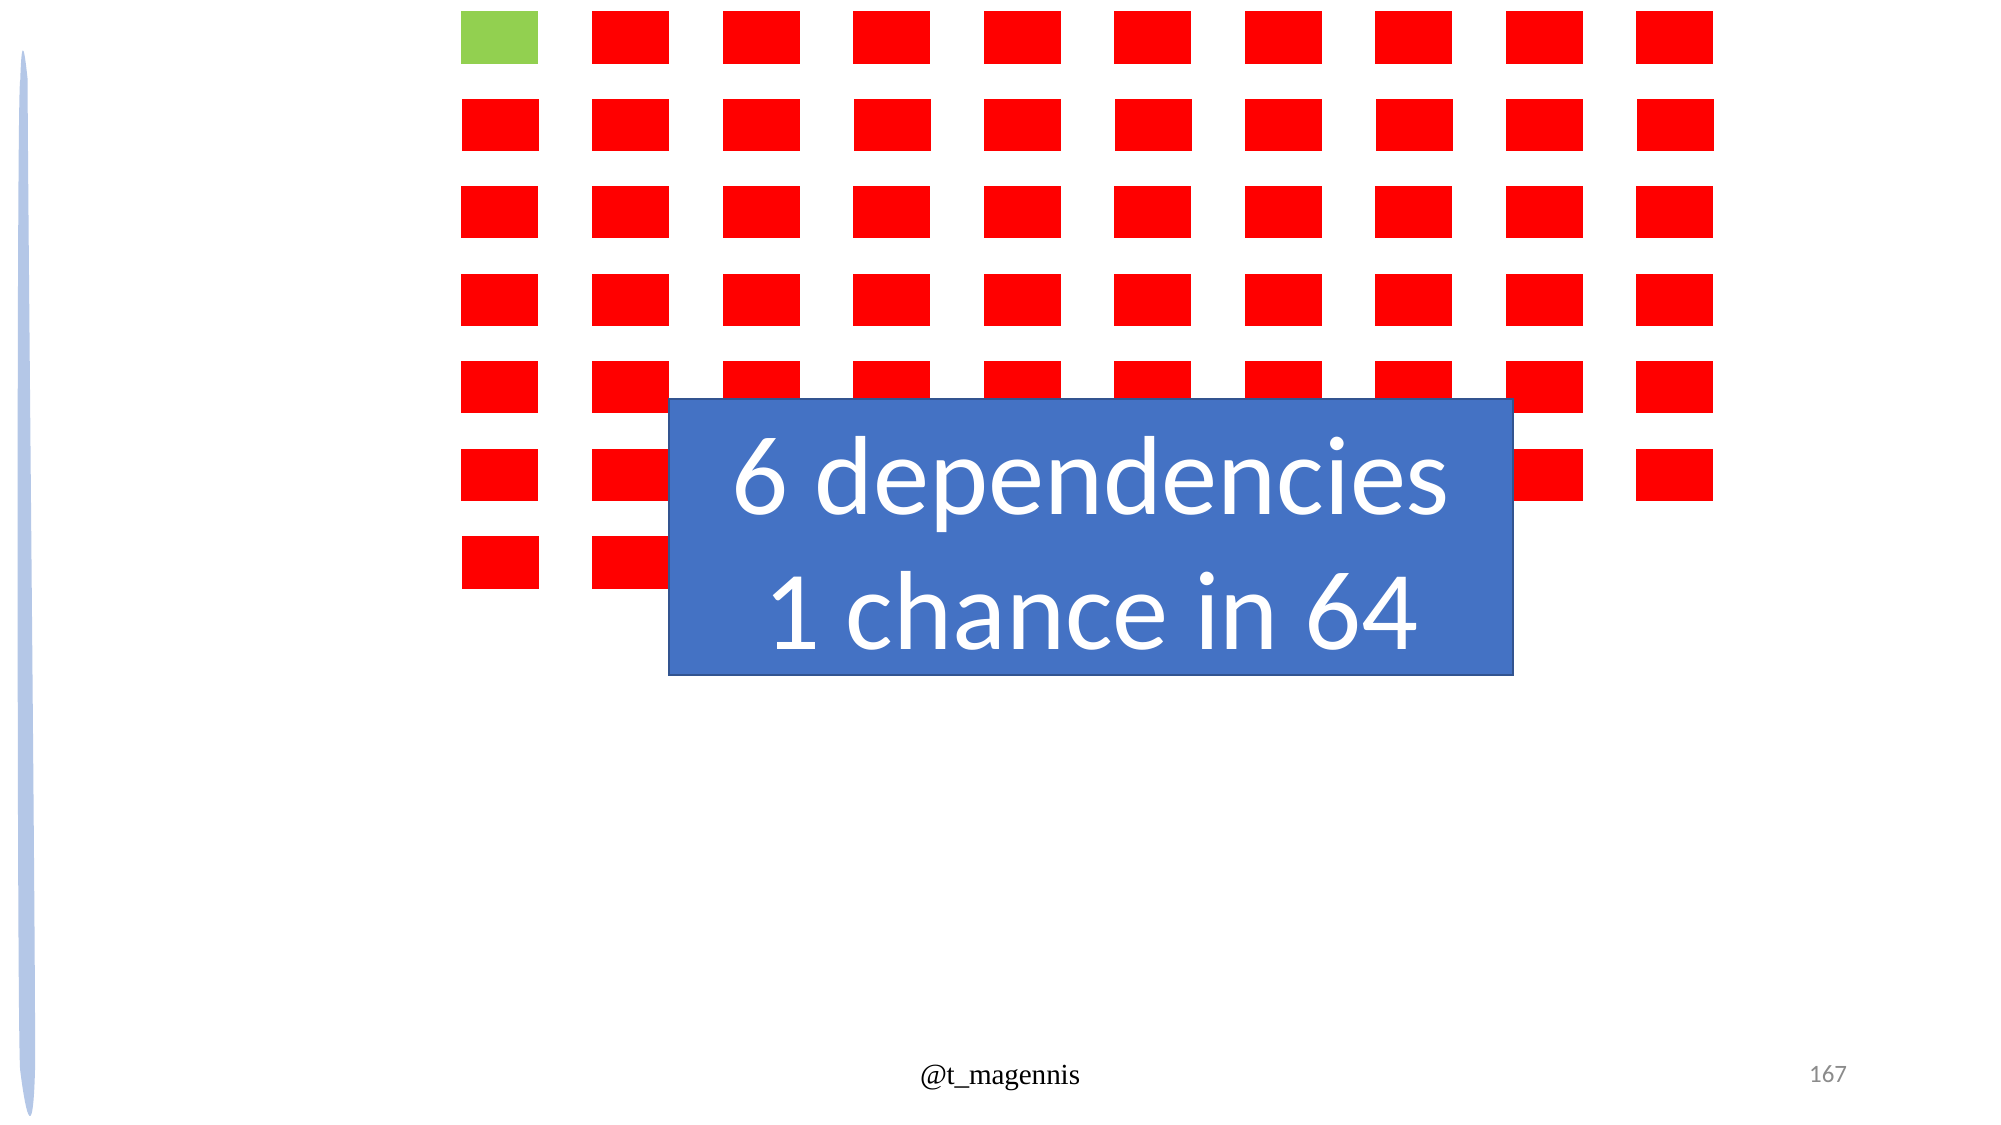

6 dependencies
1 chance in 64

@t_magennis
167